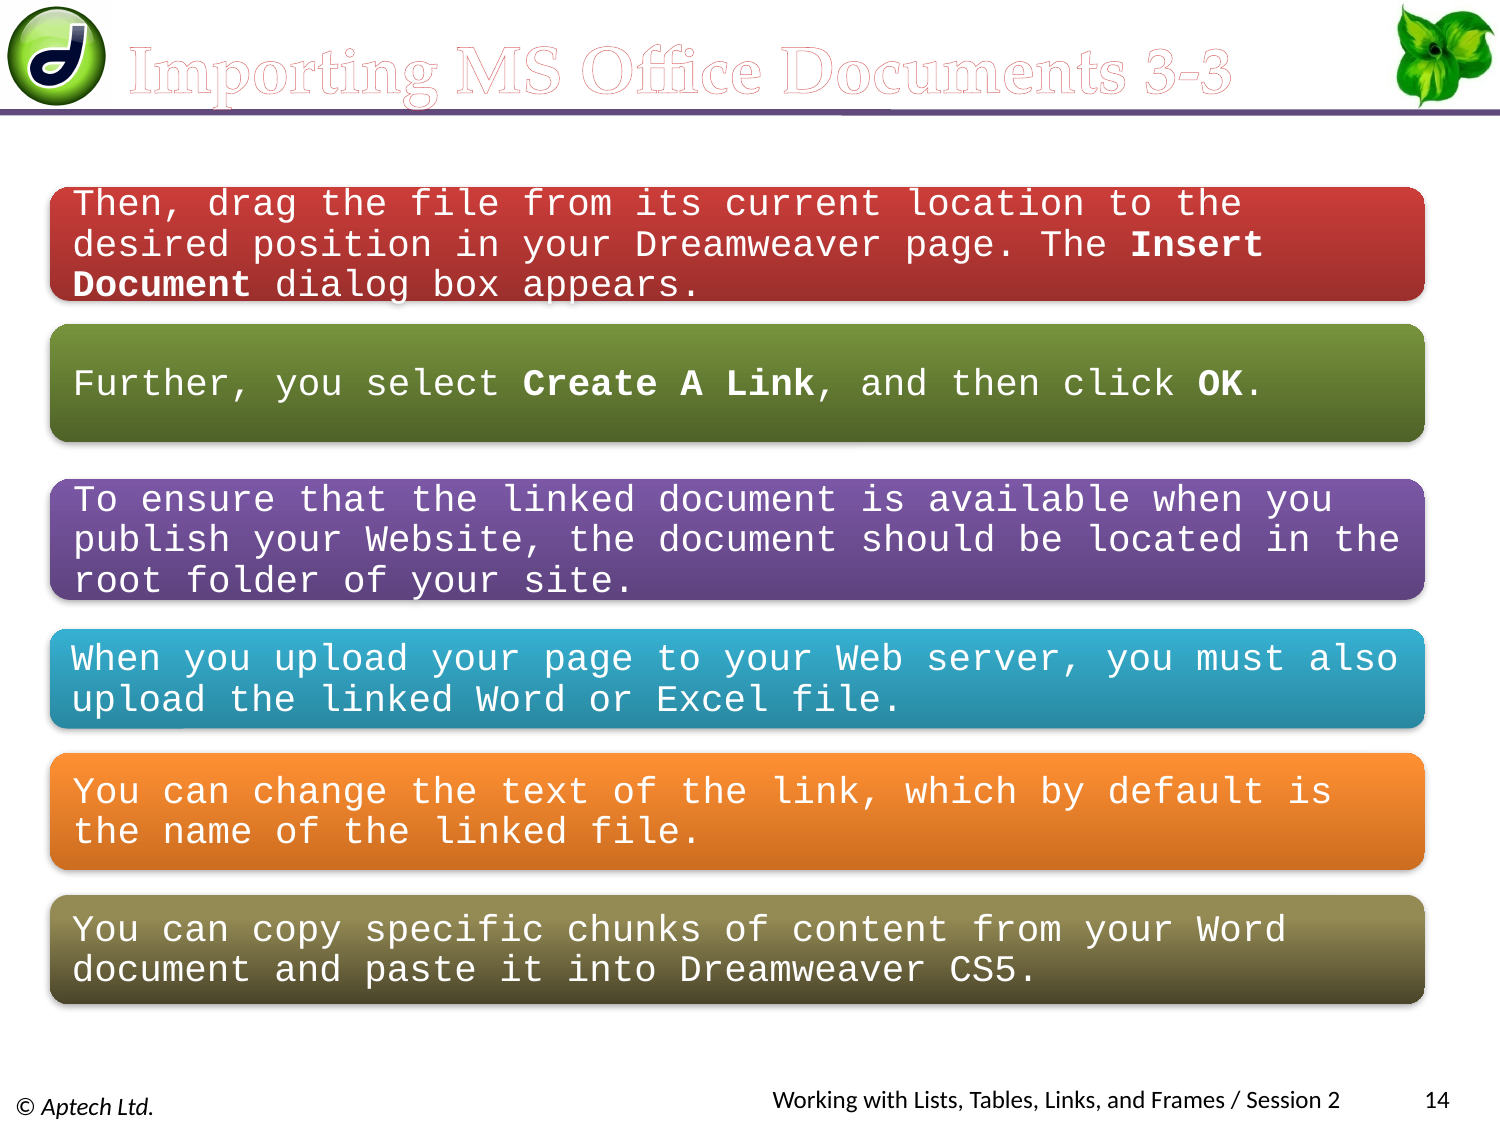

# Importing MS Office Documents 3-3
Then, drag the file from its current location to the desired position in your Dreamweaver page. The Insert Document dialog box appears.
Further, you select Create A Link, and then click OK.
To ensure that the linked document is available when you publish your Website, the document should be located in the root folder of your site.
When you upload your page to your Web server, you must also upload the linked Word or Excel file.
You can change the text of the link, which by default is the name of the linked file.
You can copy specific chunks of content from your Word document and paste it into Dreamweaver CS5.
Working with Lists, Tables, Links, and Frames / Session 2
14